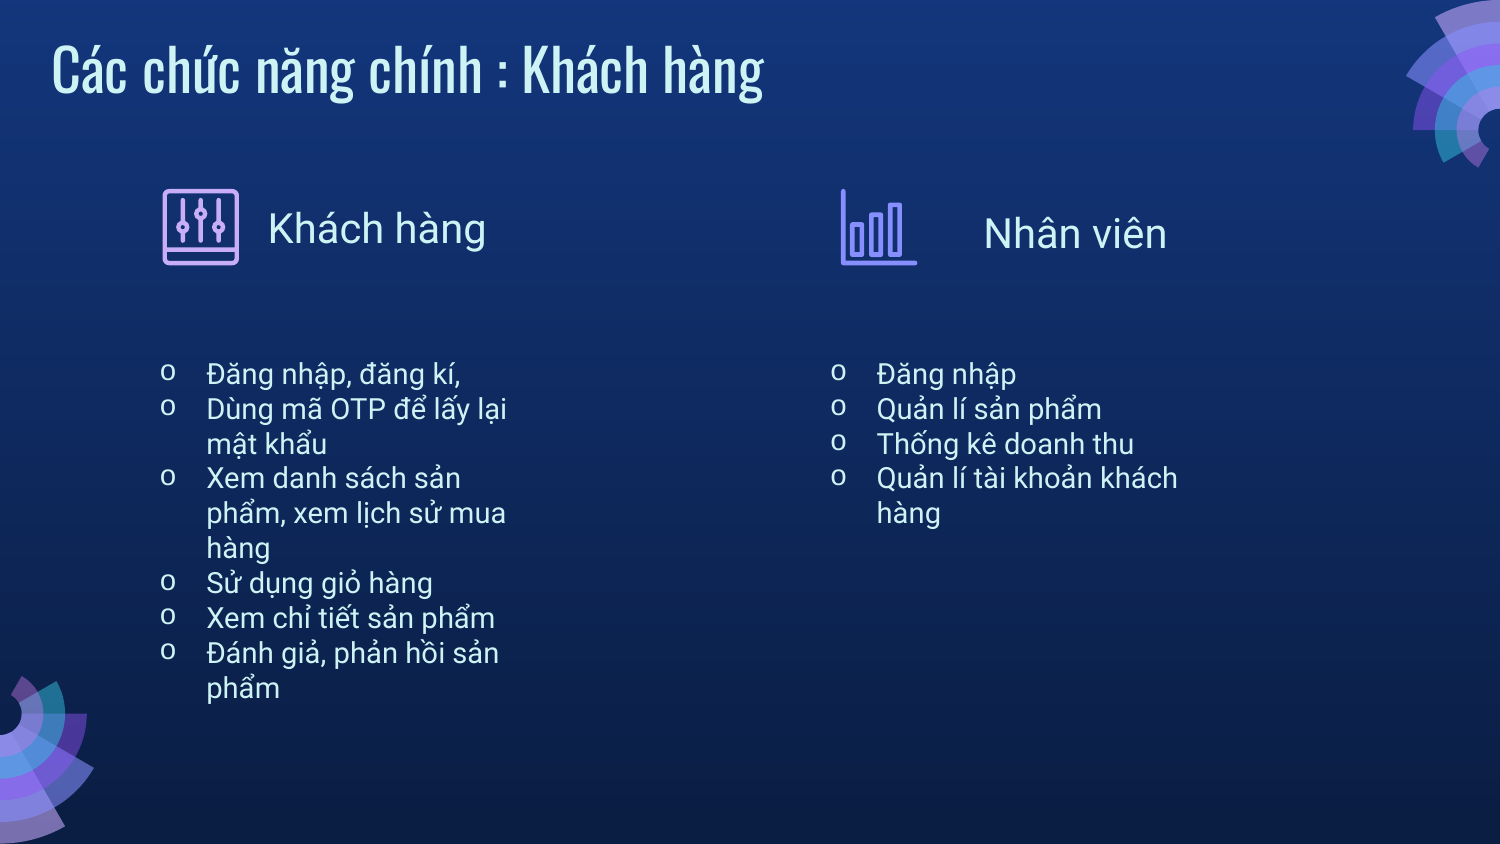

# Các chức năng chính : Khách hàng
Khách hàng
Nhân viên

Đăng nhập, đăng kí,
Dùng mã OTP để lấy lại mật khẩu
Xem danh sách sản phẩm, xem lịch sử mua hàng
Sử dụng giỏ hàng
Xem chỉ tiết sản phẩm
Đánh giả, phản hồi sản phẩm

Đăng nhập
Quản lí sản phẩm
Thống kê doanh thu
Quản lí tài khoản khách hàng